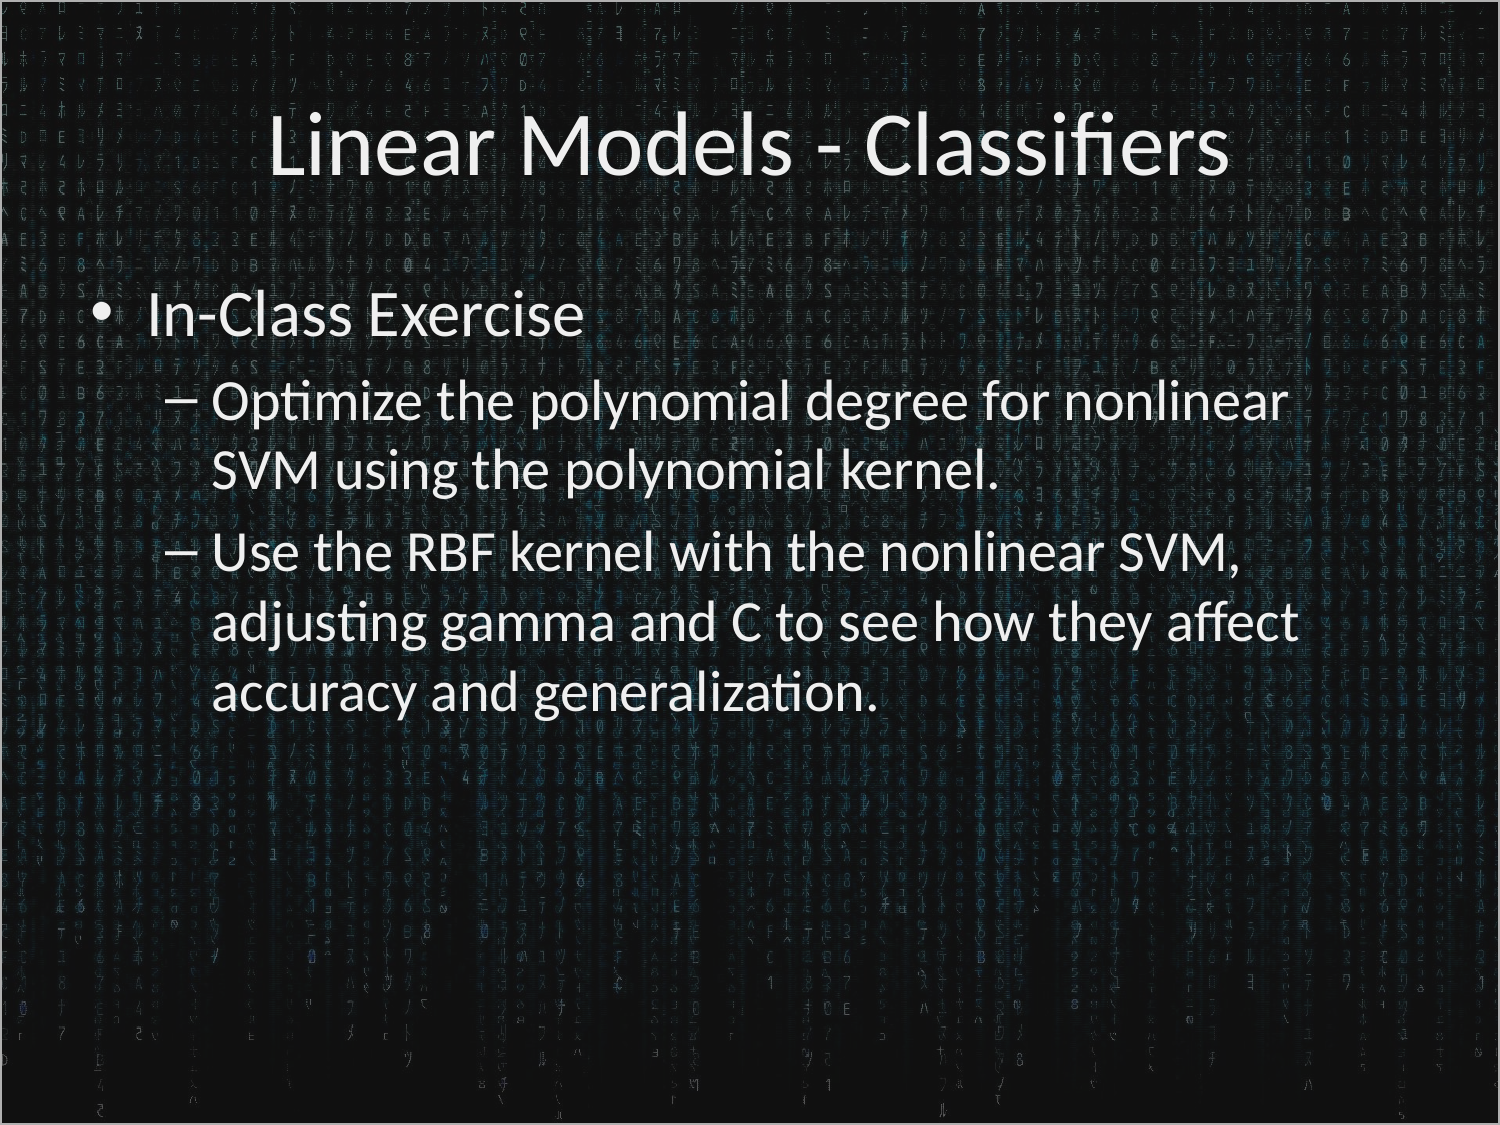

# Linear Models - Classifiers
In-Class Exercise
Optimize the polynomial degree for nonlinear SVM using the polynomial kernel.
Use the RBF kernel with the nonlinear SVM, adjusting gamma and C to see how they affect accuracy and generalization.